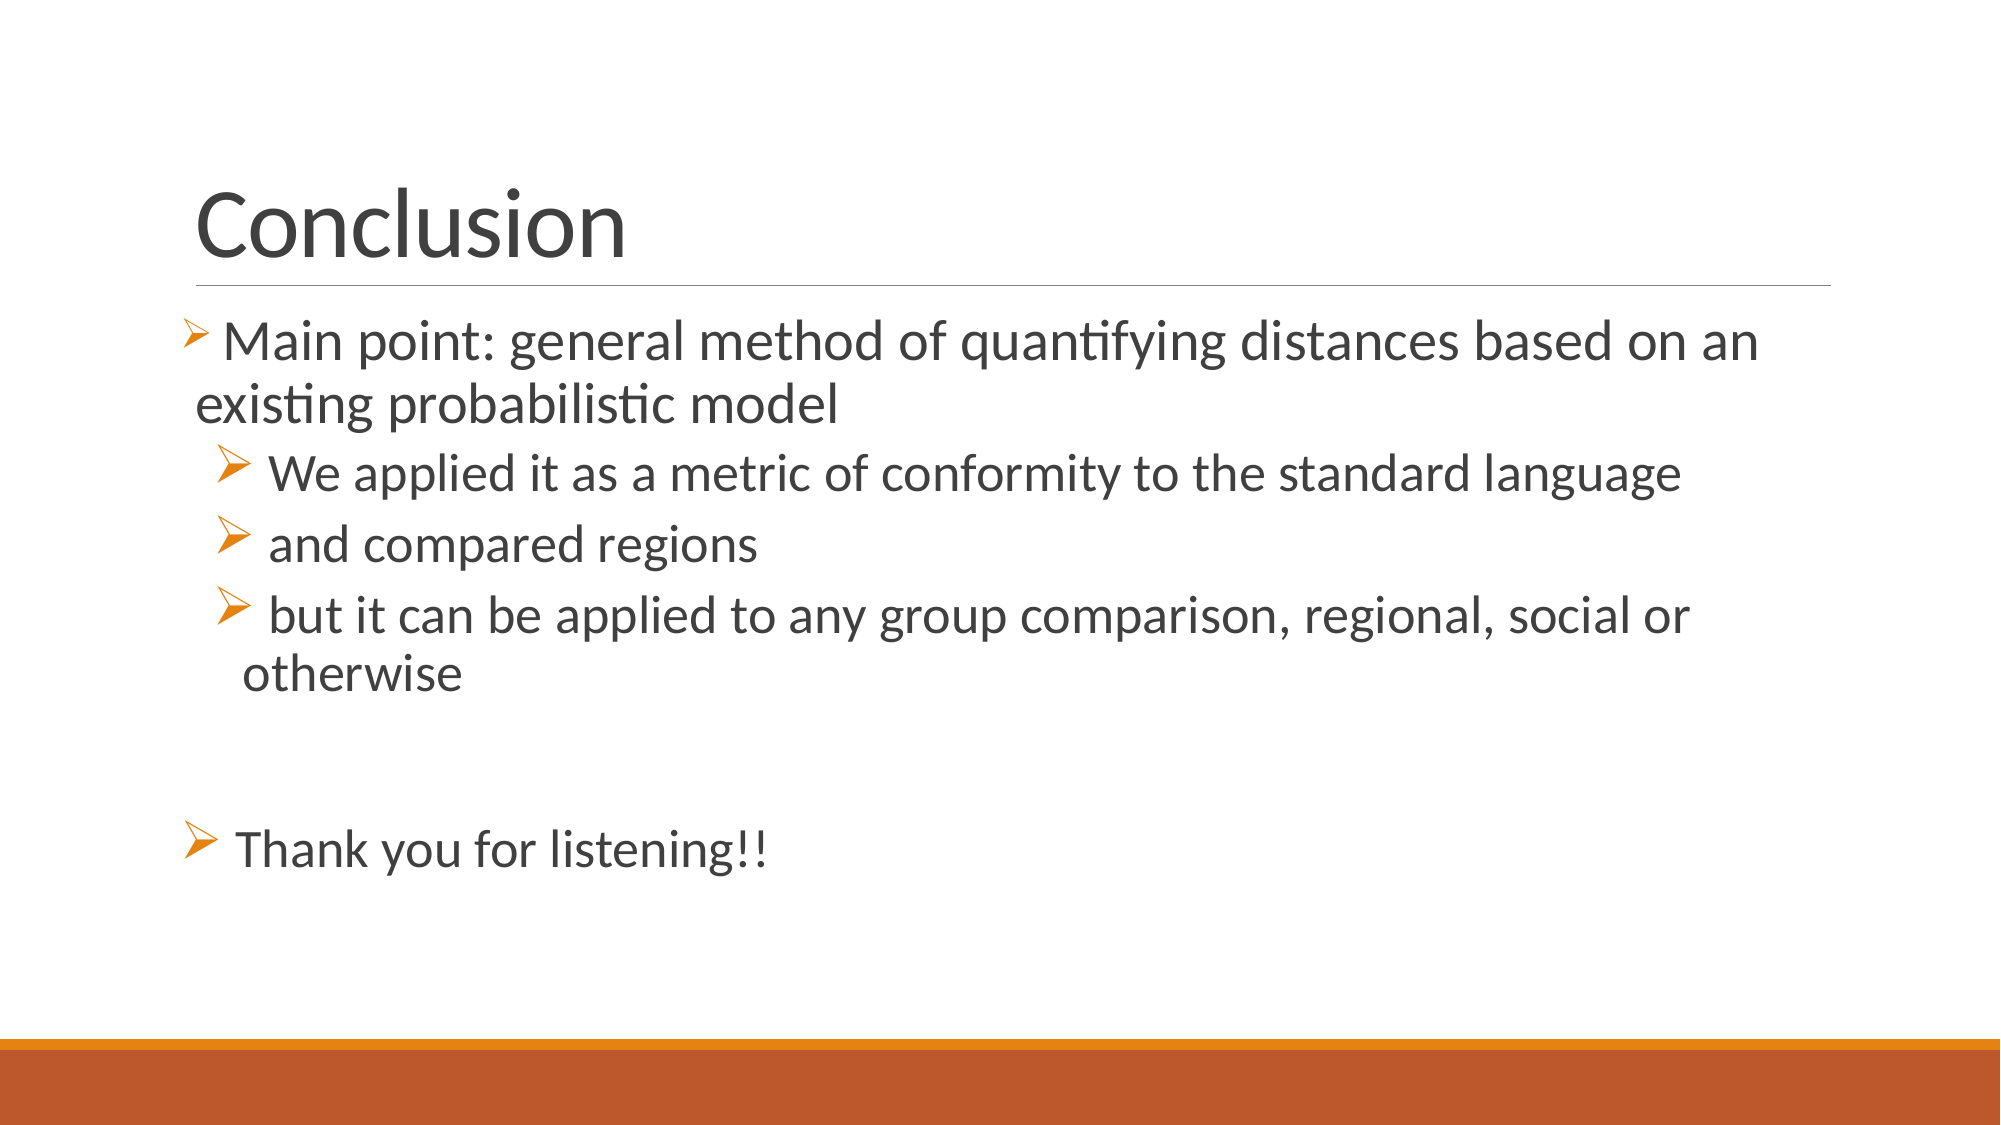

# Conclusion
 Main point: general method of quantifying distances based on an existing probabilistic model
 We applied it as a metric of conformity to the standard language
 and compared regions
 but it can be applied to any group comparison, regional, social or otherwise

 Thank you for listening!!